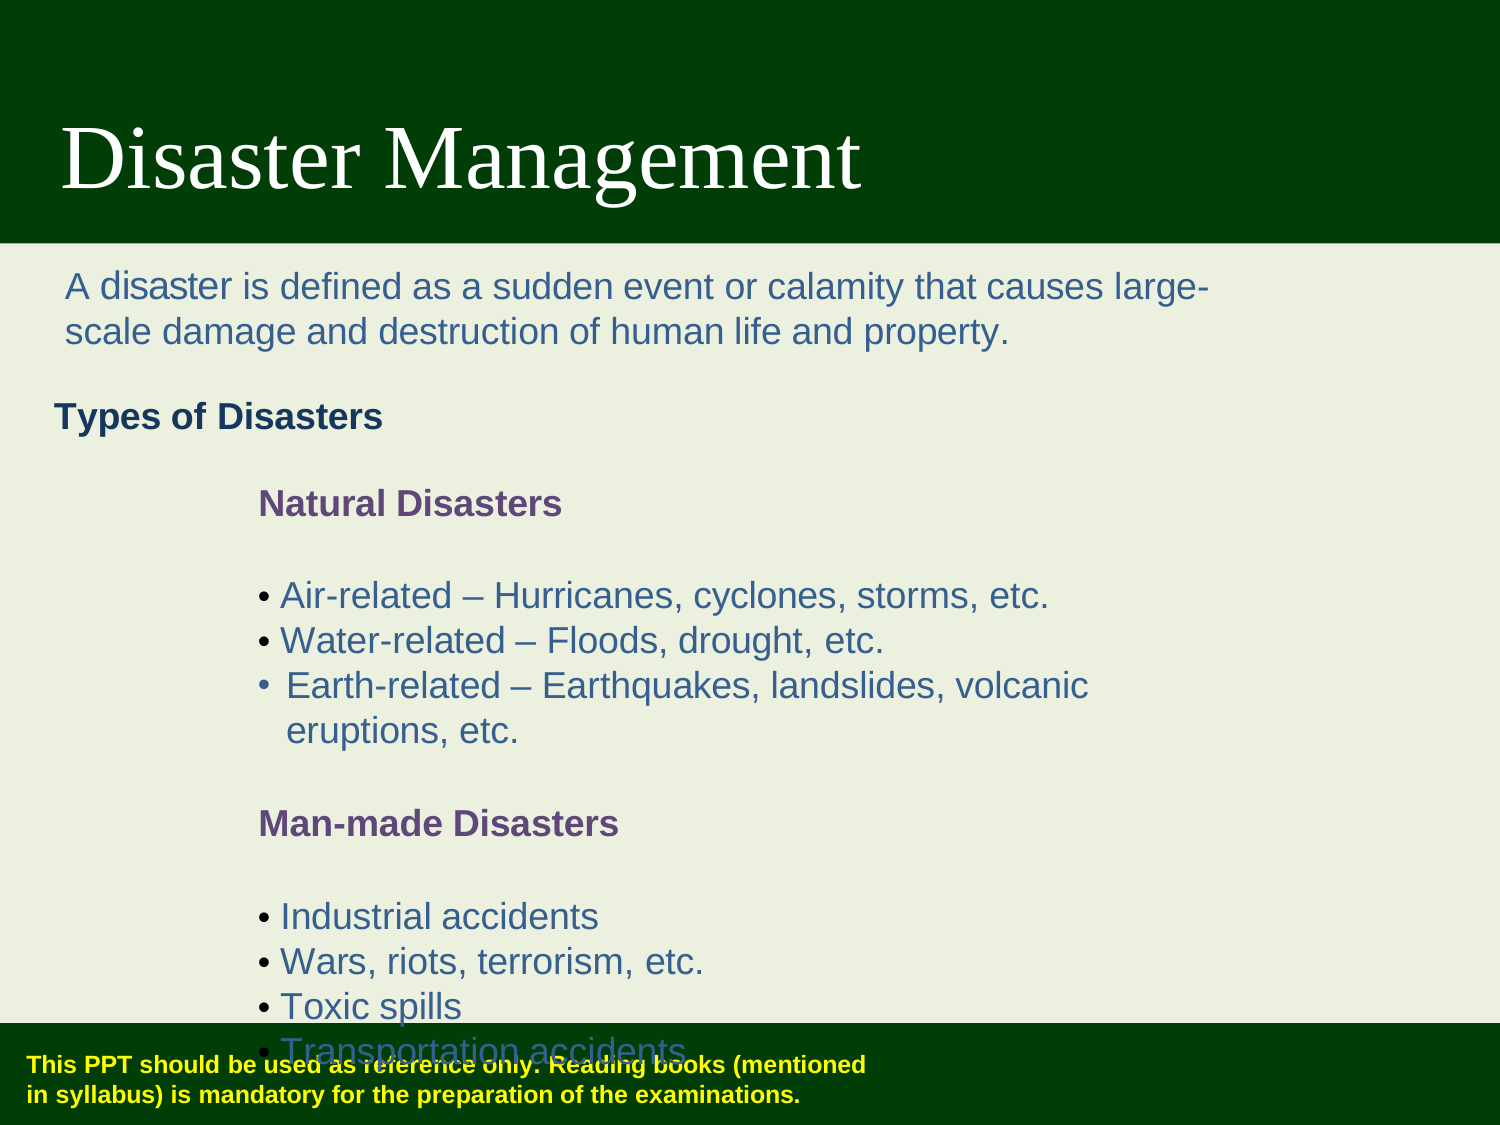

# Disaster Management
A disaster is defined as a sudden event or calamity that causes large- scale damage and destruction of human life and property.

Types of Disasters

Natural Disasters

• Air-related – Hurricanes, cyclones, storms, etc.
• Water-related – Floods, drought, etc.
Earth-related – Earthquakes, landslides, volcanic eruptions, etc.

Man-made Disasters

• Industrial accidents
• Wars, riots, terrorism, etc.
• Toxic spills
• Transportation accidents
This PPT should be used as reference only. Reading books (mentioned in syllabus) is mandatory for the preparation of the examinations.